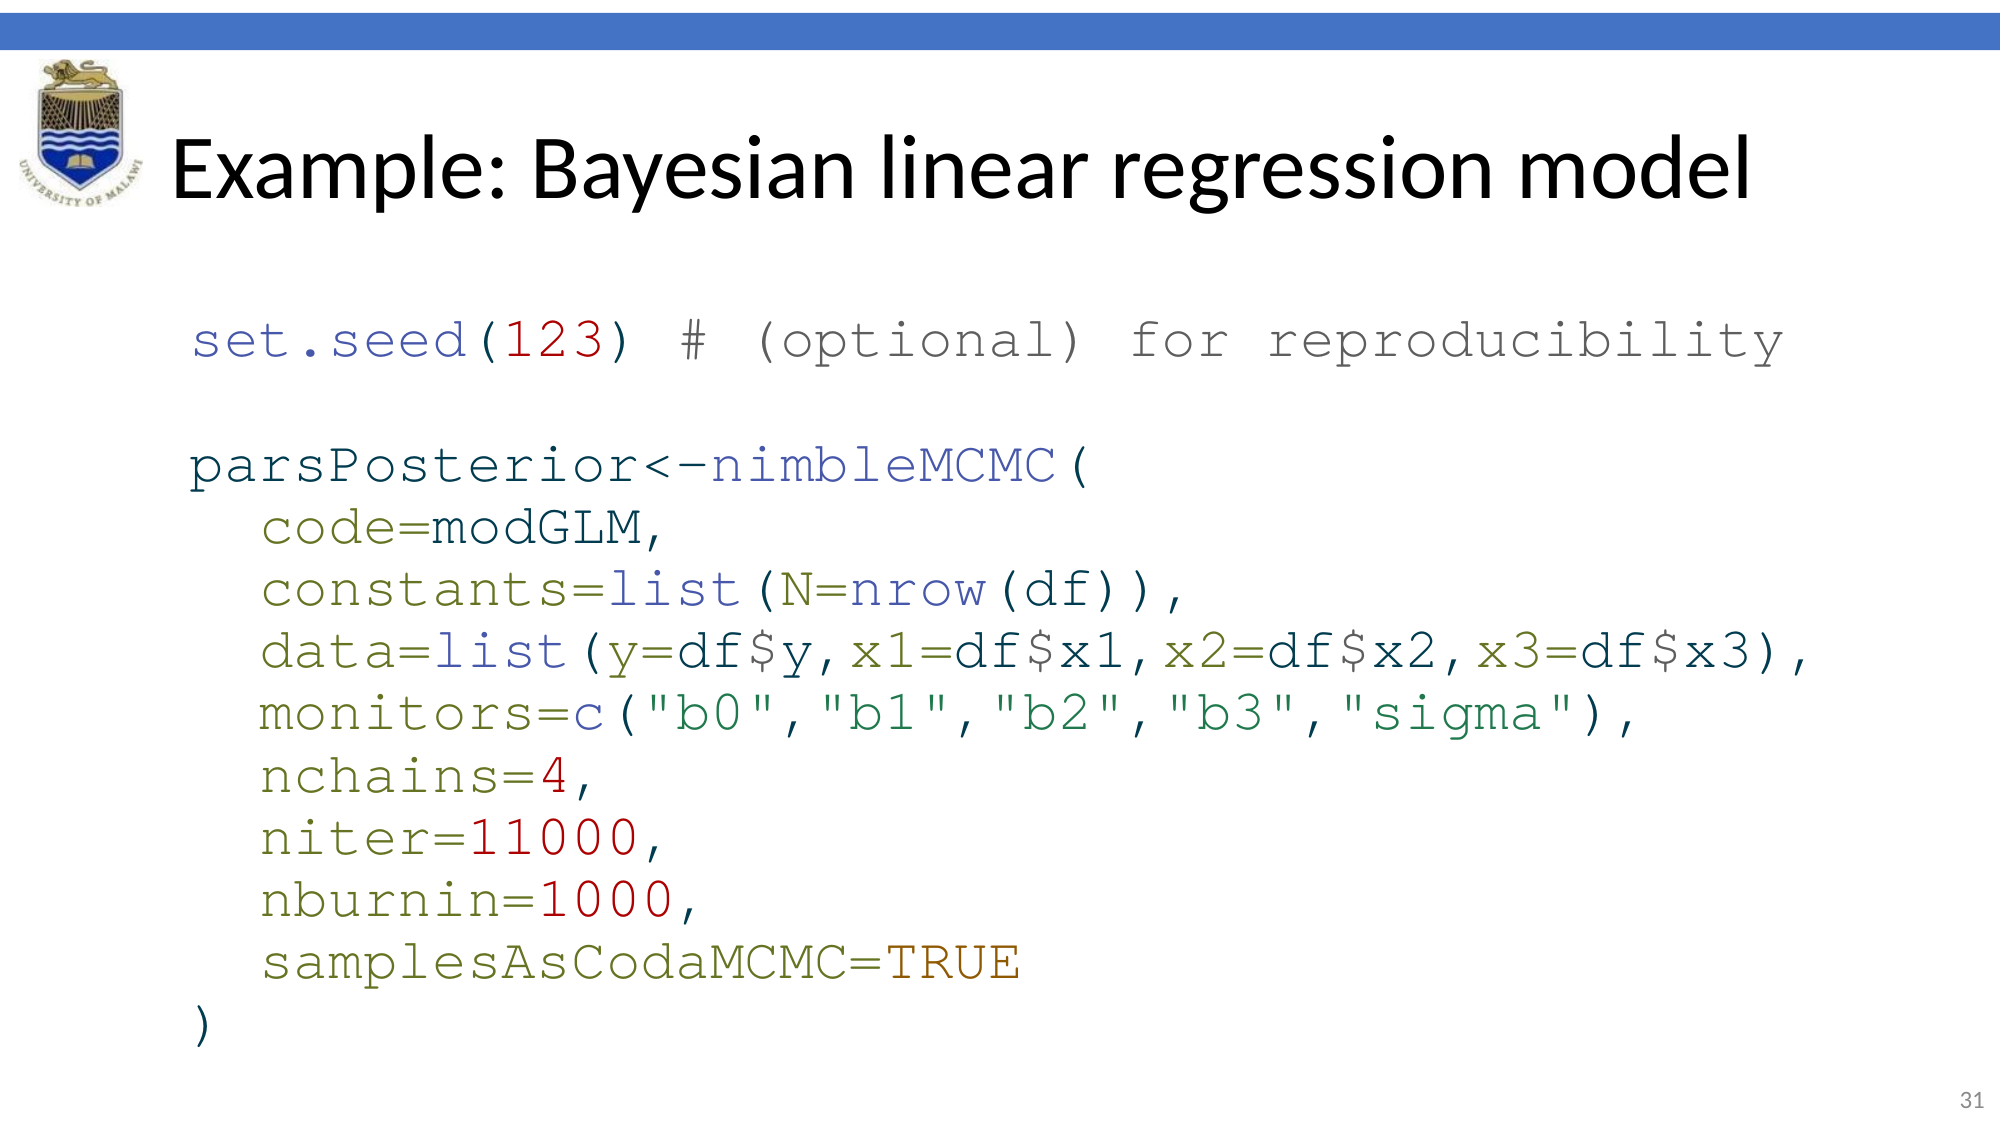

# Example: Bayesian linear regression model
set.seed(123) # (optional) for reproducibility
parsPosterior<-nimbleMCMC(
  code=modGLM,
  constants=list(N=nrow(df)),
  data=list(y=df$y,x1=df$x1,x2=df$x2,x3=df$x3),
  monitors=c("b0","b1","b2","b3","sigma"),
  nchains=4,
  niter=11000,
  nburnin=1000,
  samplesAsCodaMCMC=TRUE
)
31